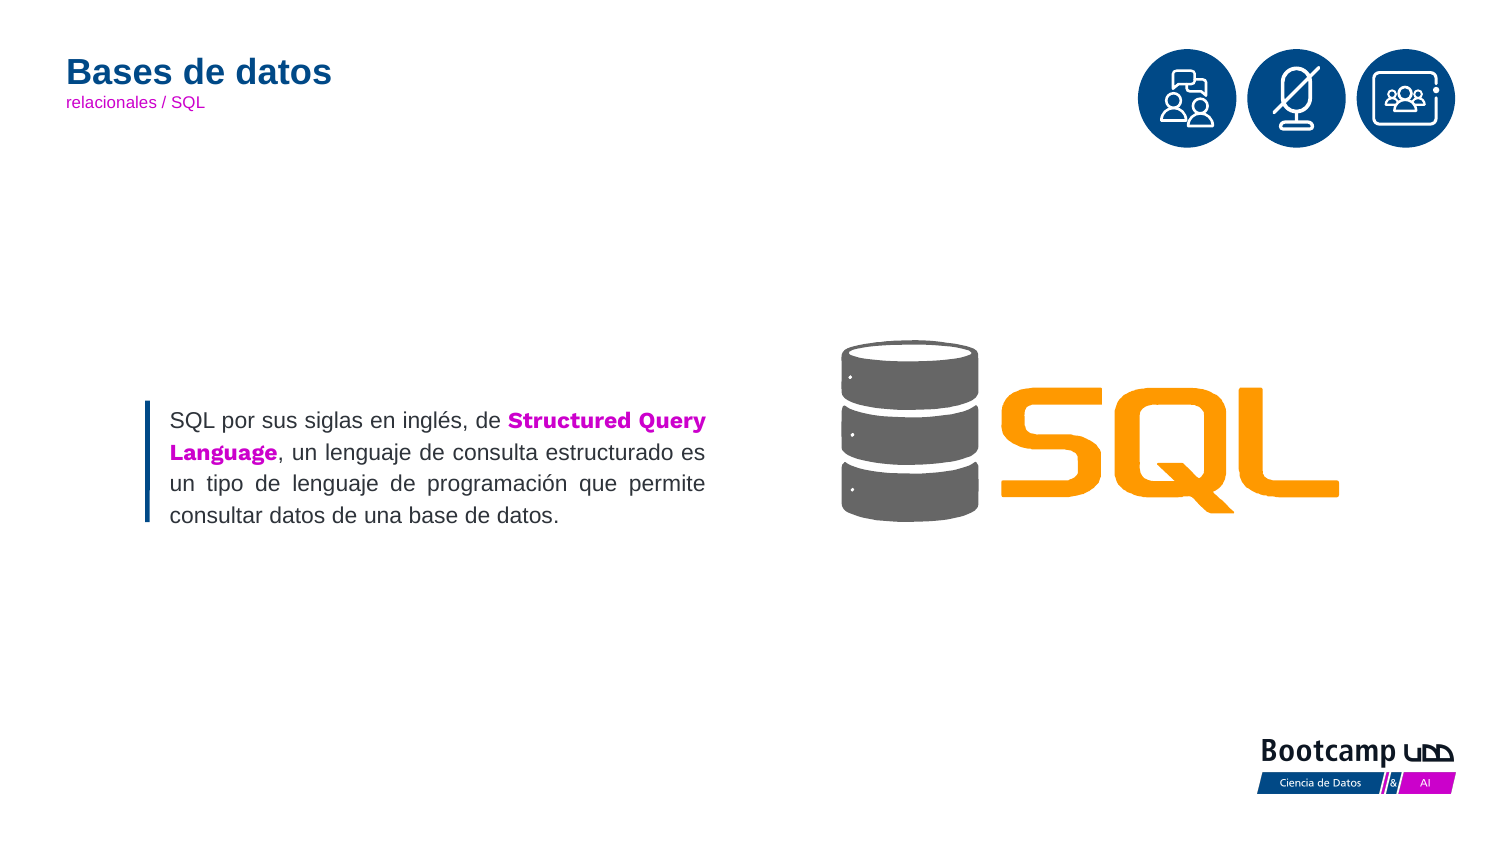

# Bases de datos
relacionales / SQL

SQL por sus siglas en inglés, de Structured Query Language, un lenguaje de consulta estructurado es un tipo de lenguaje de programación que permite consultar datos de una base de datos.